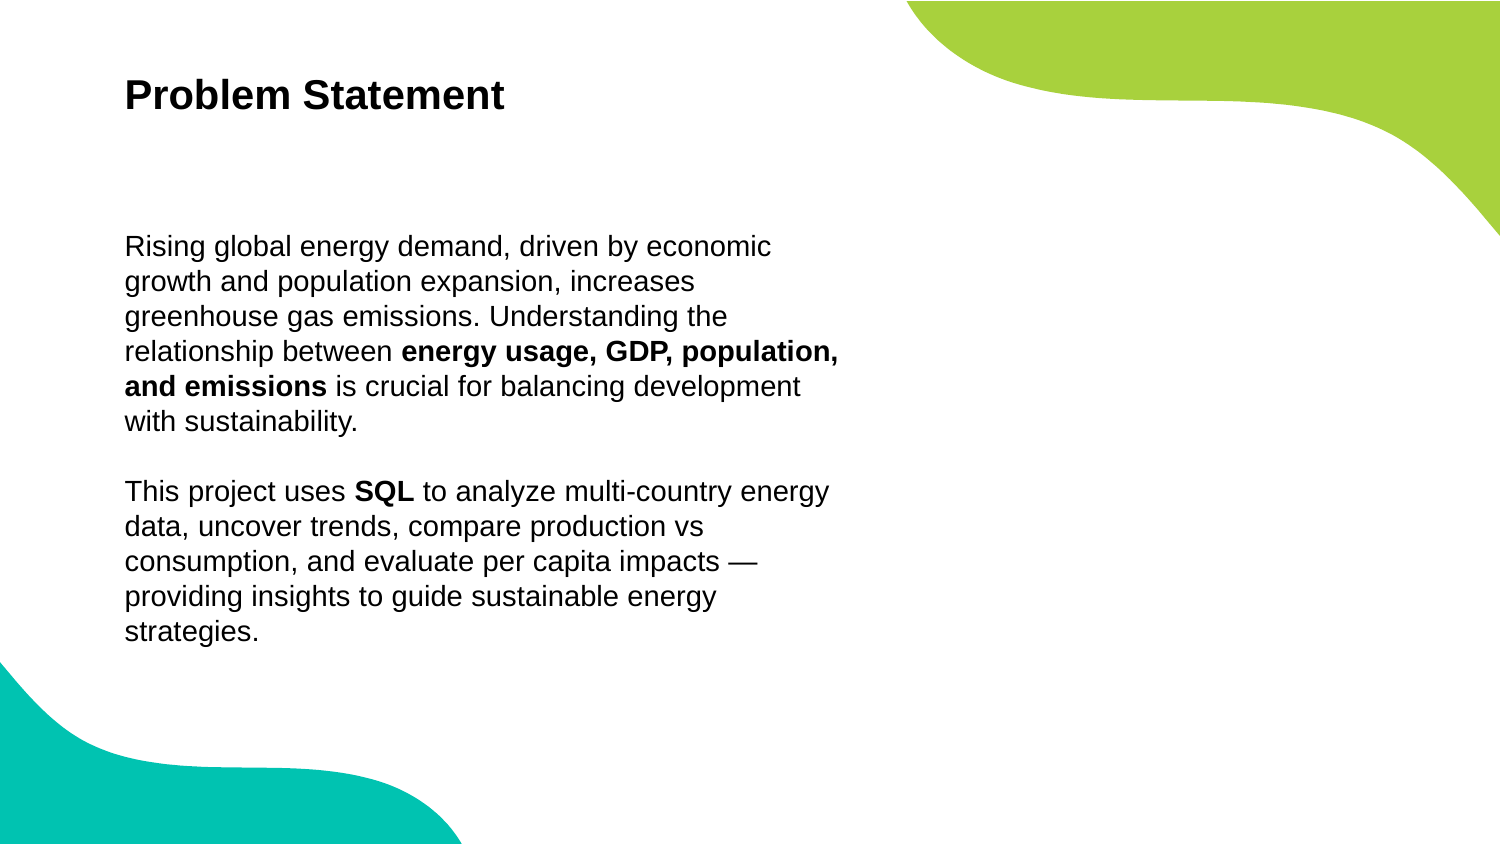

Problem Statement
Rising global energy demand, driven by economic growth and population expansion, increases greenhouse gas emissions. Understanding the relationship between energy usage, GDP, population, and emissions is crucial for balancing development with sustainability.

This project uses SQL to analyze multi-country energy data, uncover trends, compare production vs consumption, and evaluate per capita impacts — providing insights to guide sustainable energy strategies.